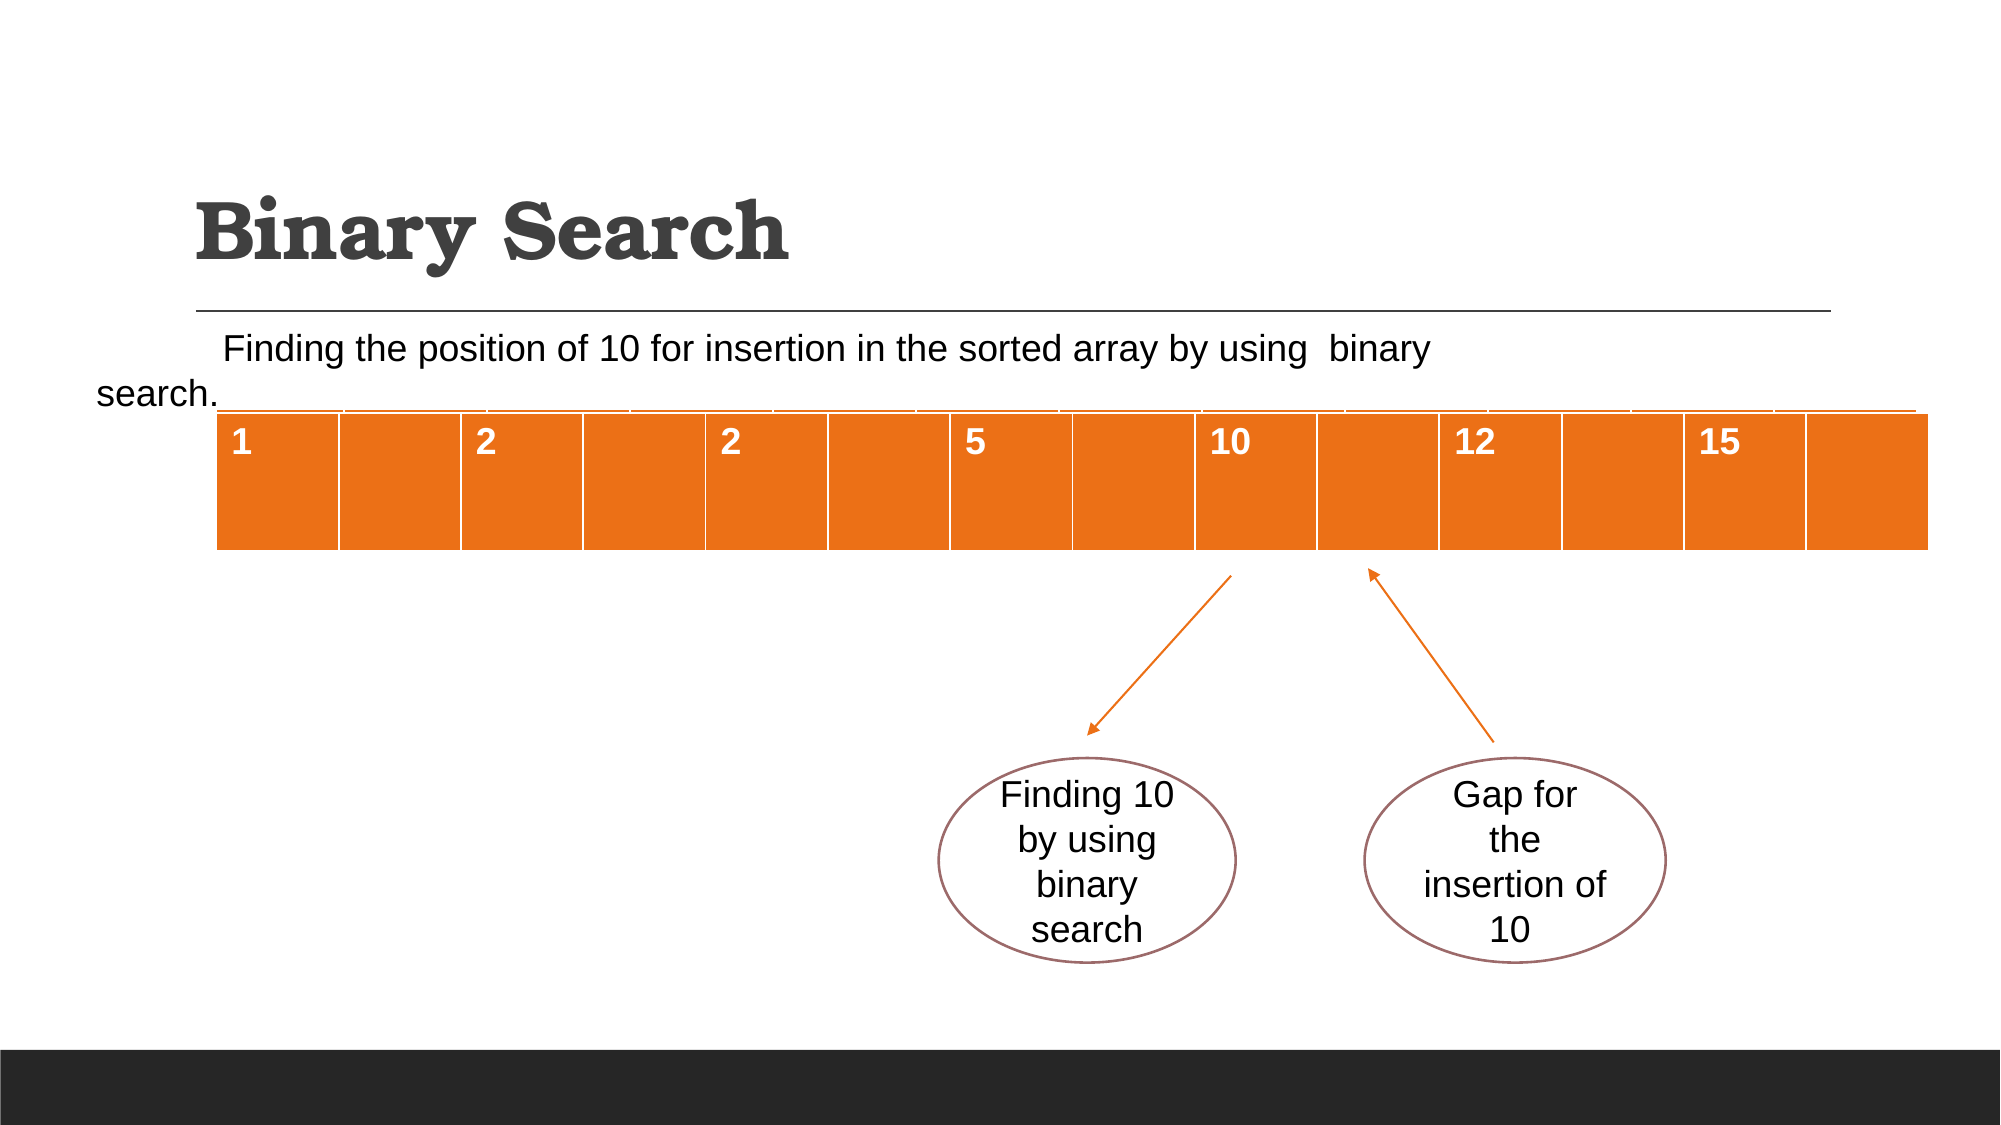

# Binary Search
            Finding the position of 10 for insertion in the sorted array by using  binary search.
|  |  |  |  |  |  |  |  |  |  |  |  |
| --- | --- | --- | --- | --- | --- | --- | --- | --- | --- | --- | --- |
| 1 |  | 2 |  | 2 |  | 5 |  | 10 |  | 12 |  | 15 |  |
| --- | --- | --- | --- | --- | --- | --- | --- | --- | --- | --- | --- | --- | --- |
Finding 10 by using binary search
Gap for the insertion of 10